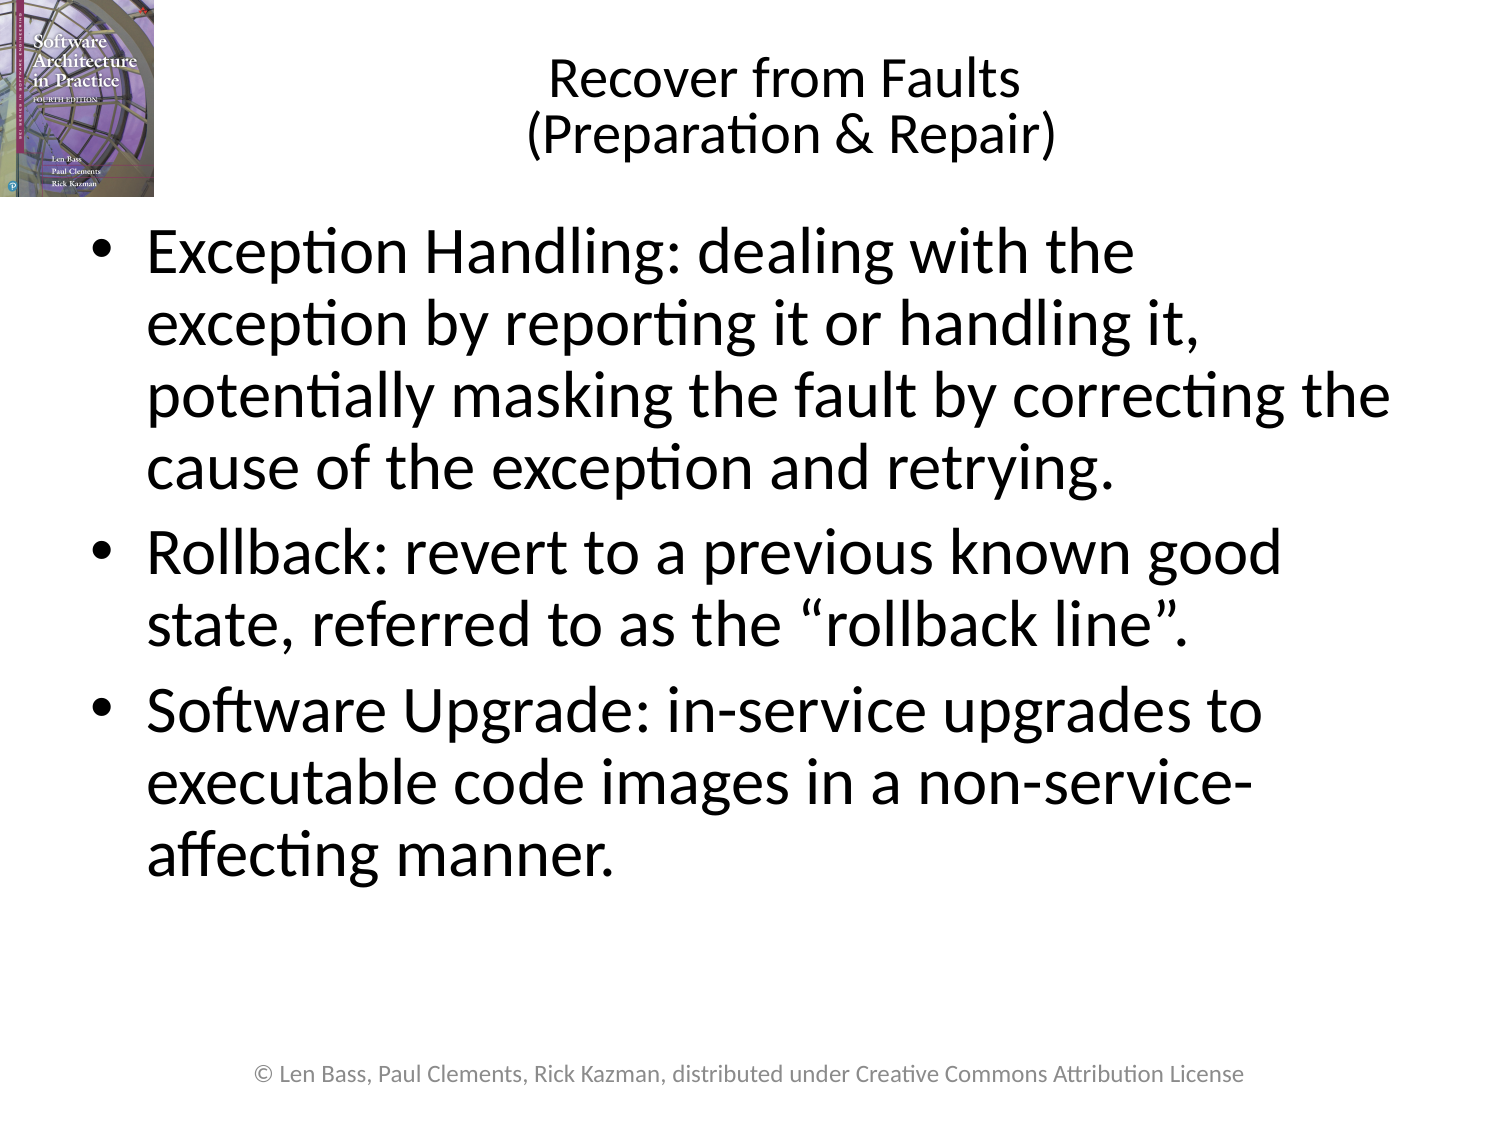

# Recover from Faults (Preparation & Repair)
Exception Handling: dealing with the exception by reporting it or handling it, potentially masking the fault by correcting the cause of the exception and retrying.
Rollback: revert to a previous known good state, referred to as the “rollback line”.
Software Upgrade: in-service upgrades to executable code images in a non-service-affecting manner.

© Len Bass, Paul Clements, Rick Kazman, distributed under Creative Commons Attribution License